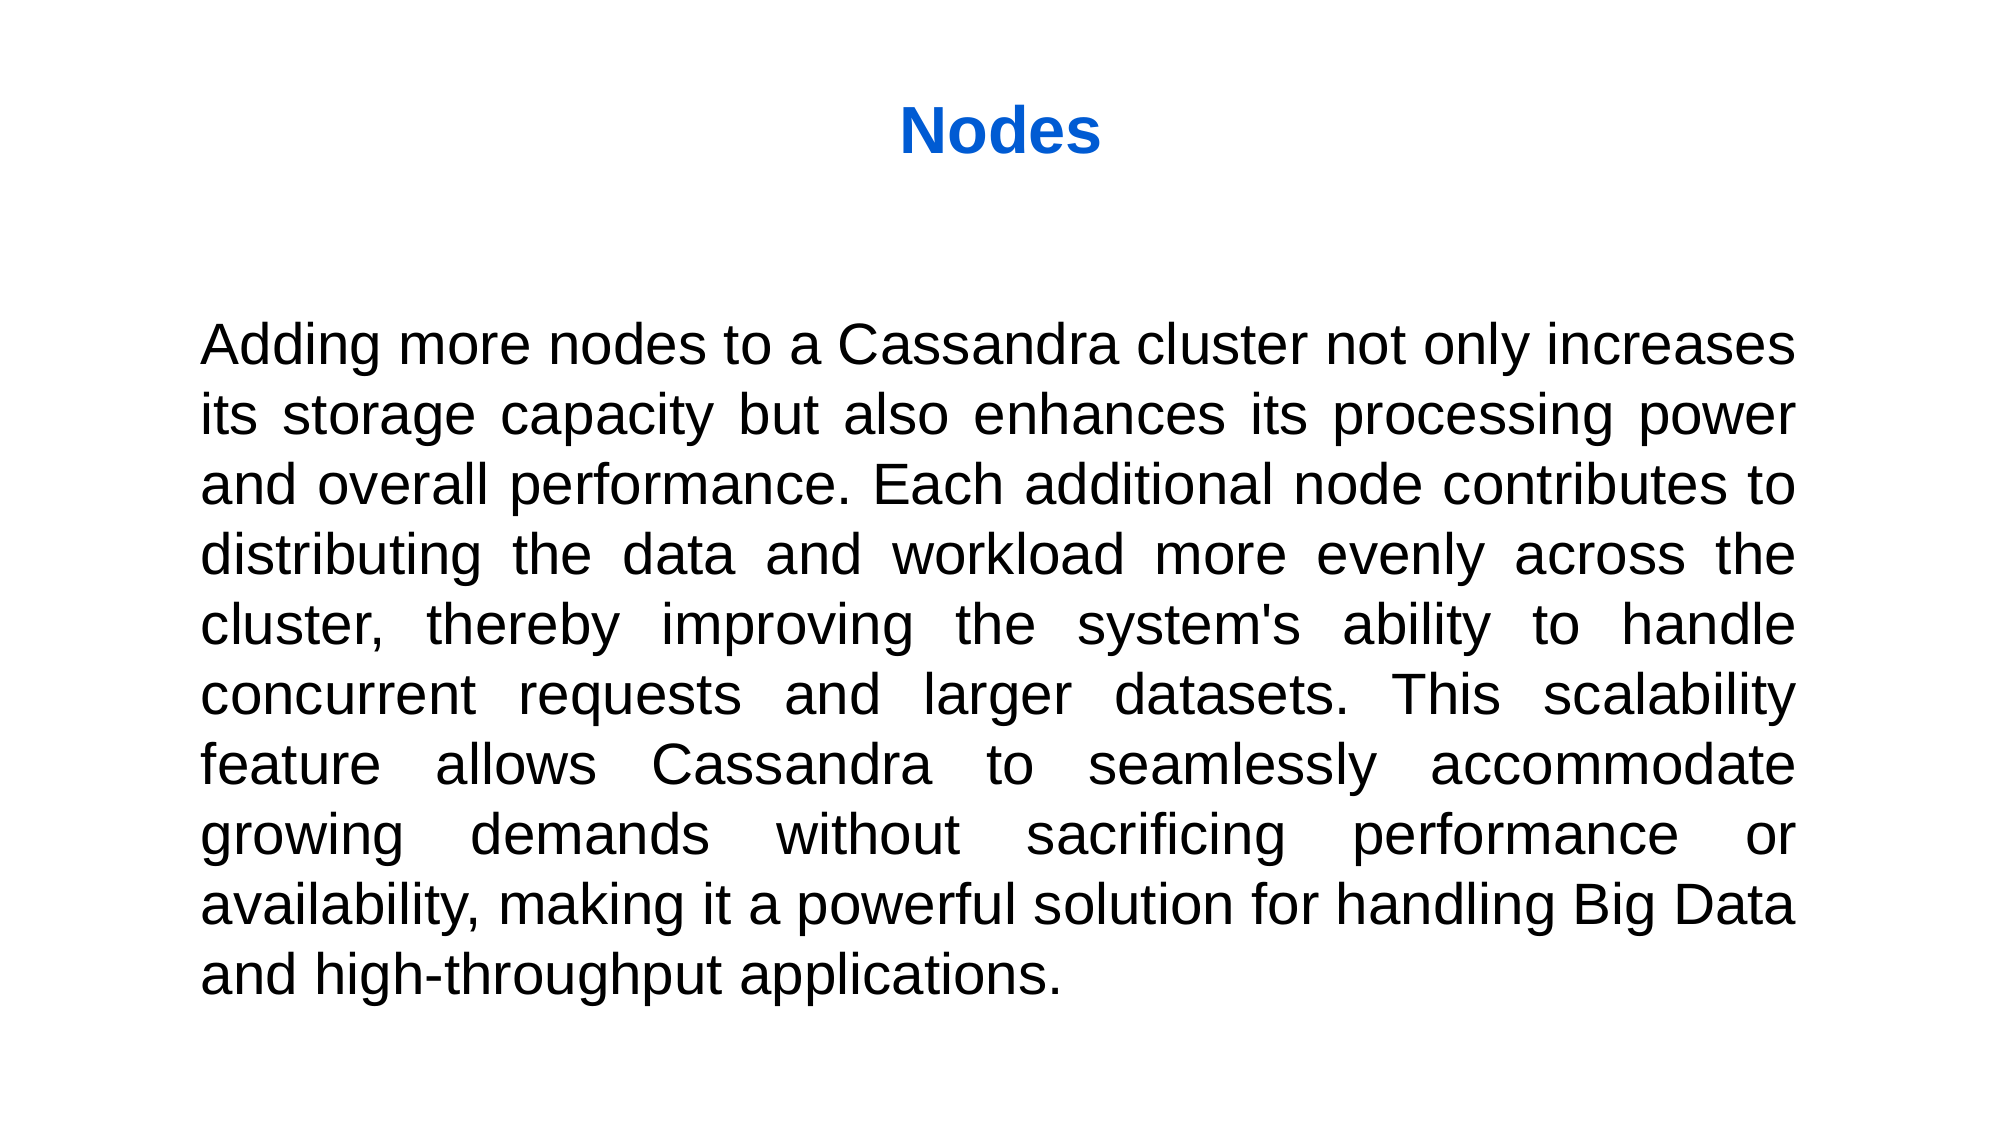

# Nodes

Adding more nodes to a Cassandra cluster not only increases its storage capacity but also enhances its processing power and overall performance. Each additional node contributes to distributing the data and workload more evenly across the cluster, thereby improving the system's ability to handle concurrent requests and larger datasets. This scalability feature allows Cassandra to seamlessly accommodate growing demands without sacrificing performance or availability, making it a powerful solution for handling Big Data and high-throughput applications.
partitioned partitioned wide-column storage model with eventually consistent semantics.
wide-column storage model with eventually consistent semantics.